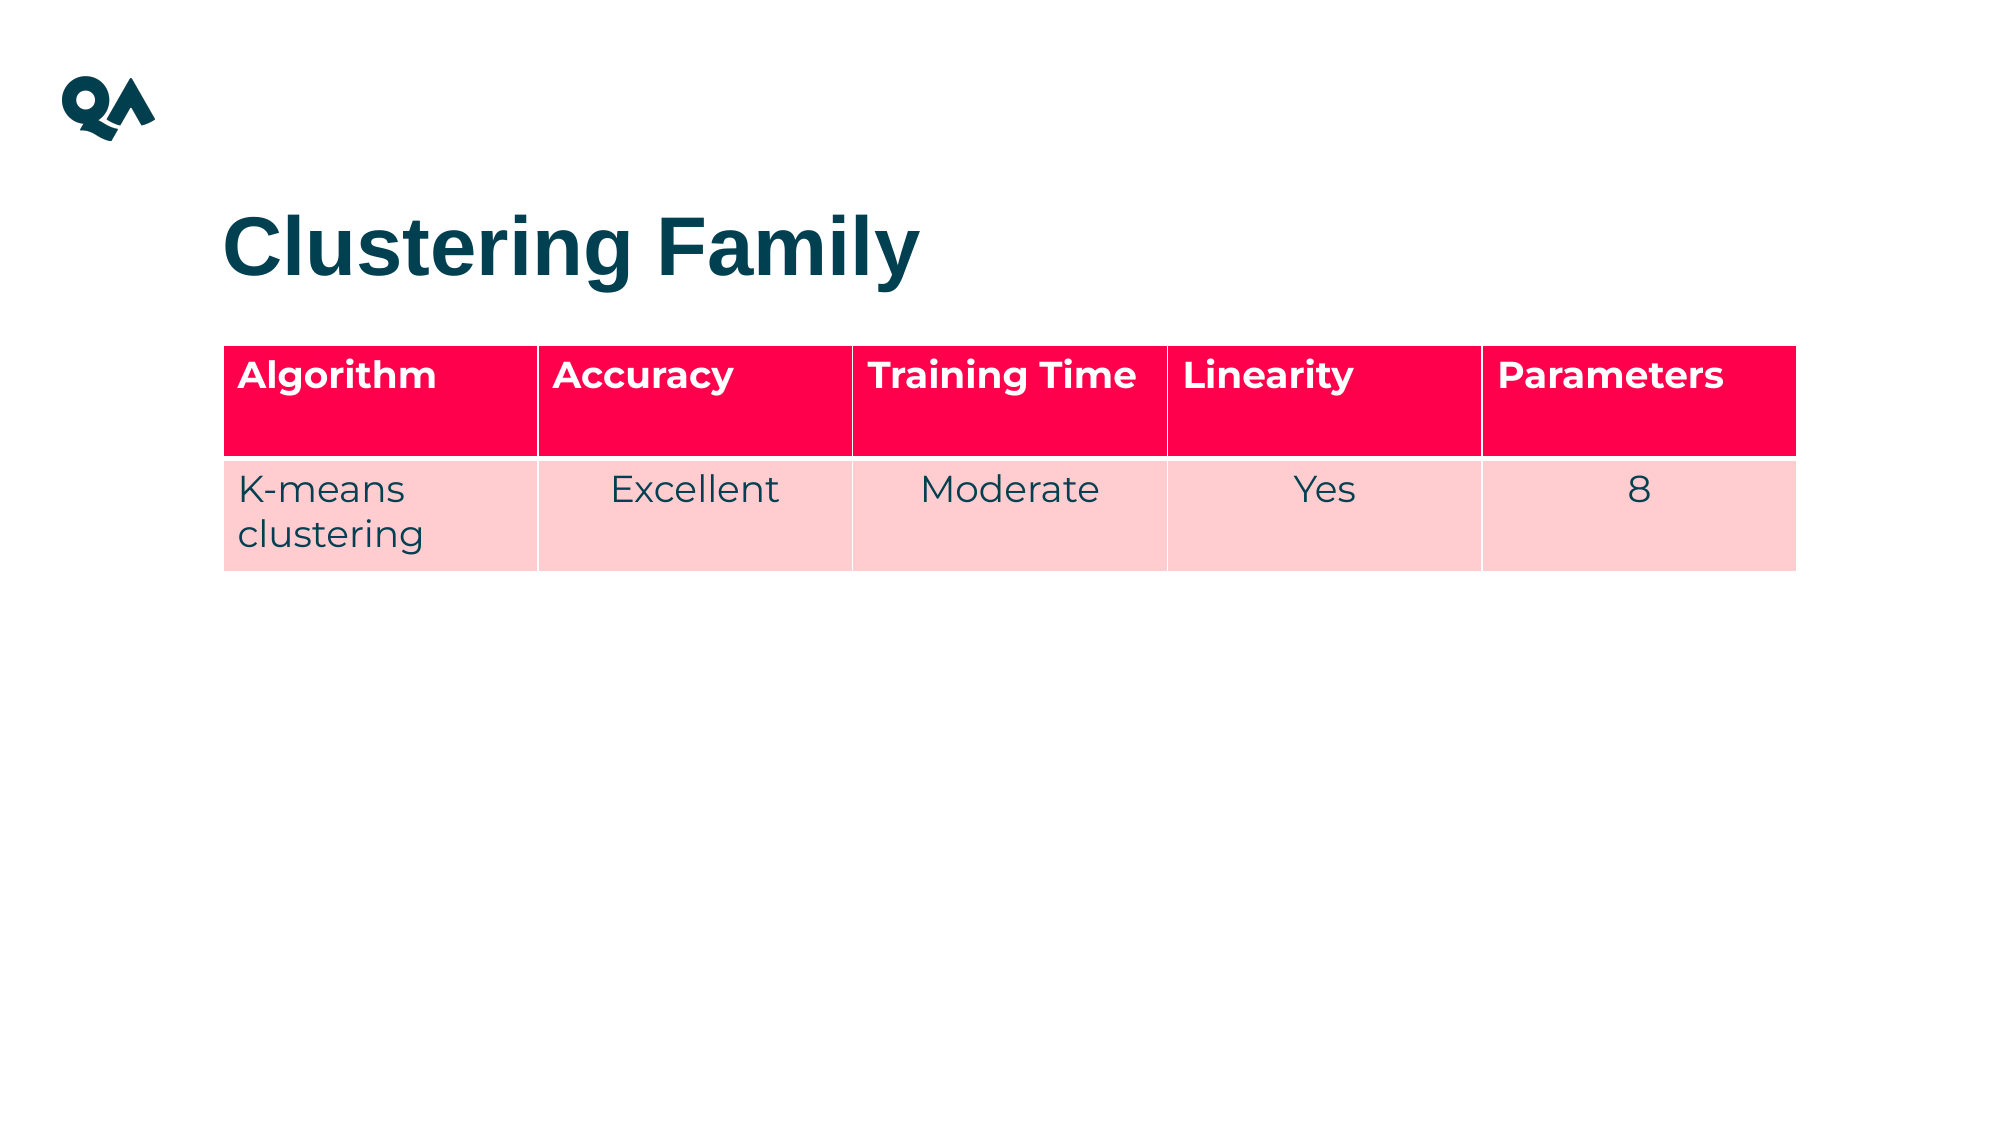

Clustering Family
| Algorithm | Accuracy | Training Time | Linearity | Parameters |
| --- | --- | --- | --- | --- |
| K-means clustering | Excellent | Moderate | Yes | 8 |